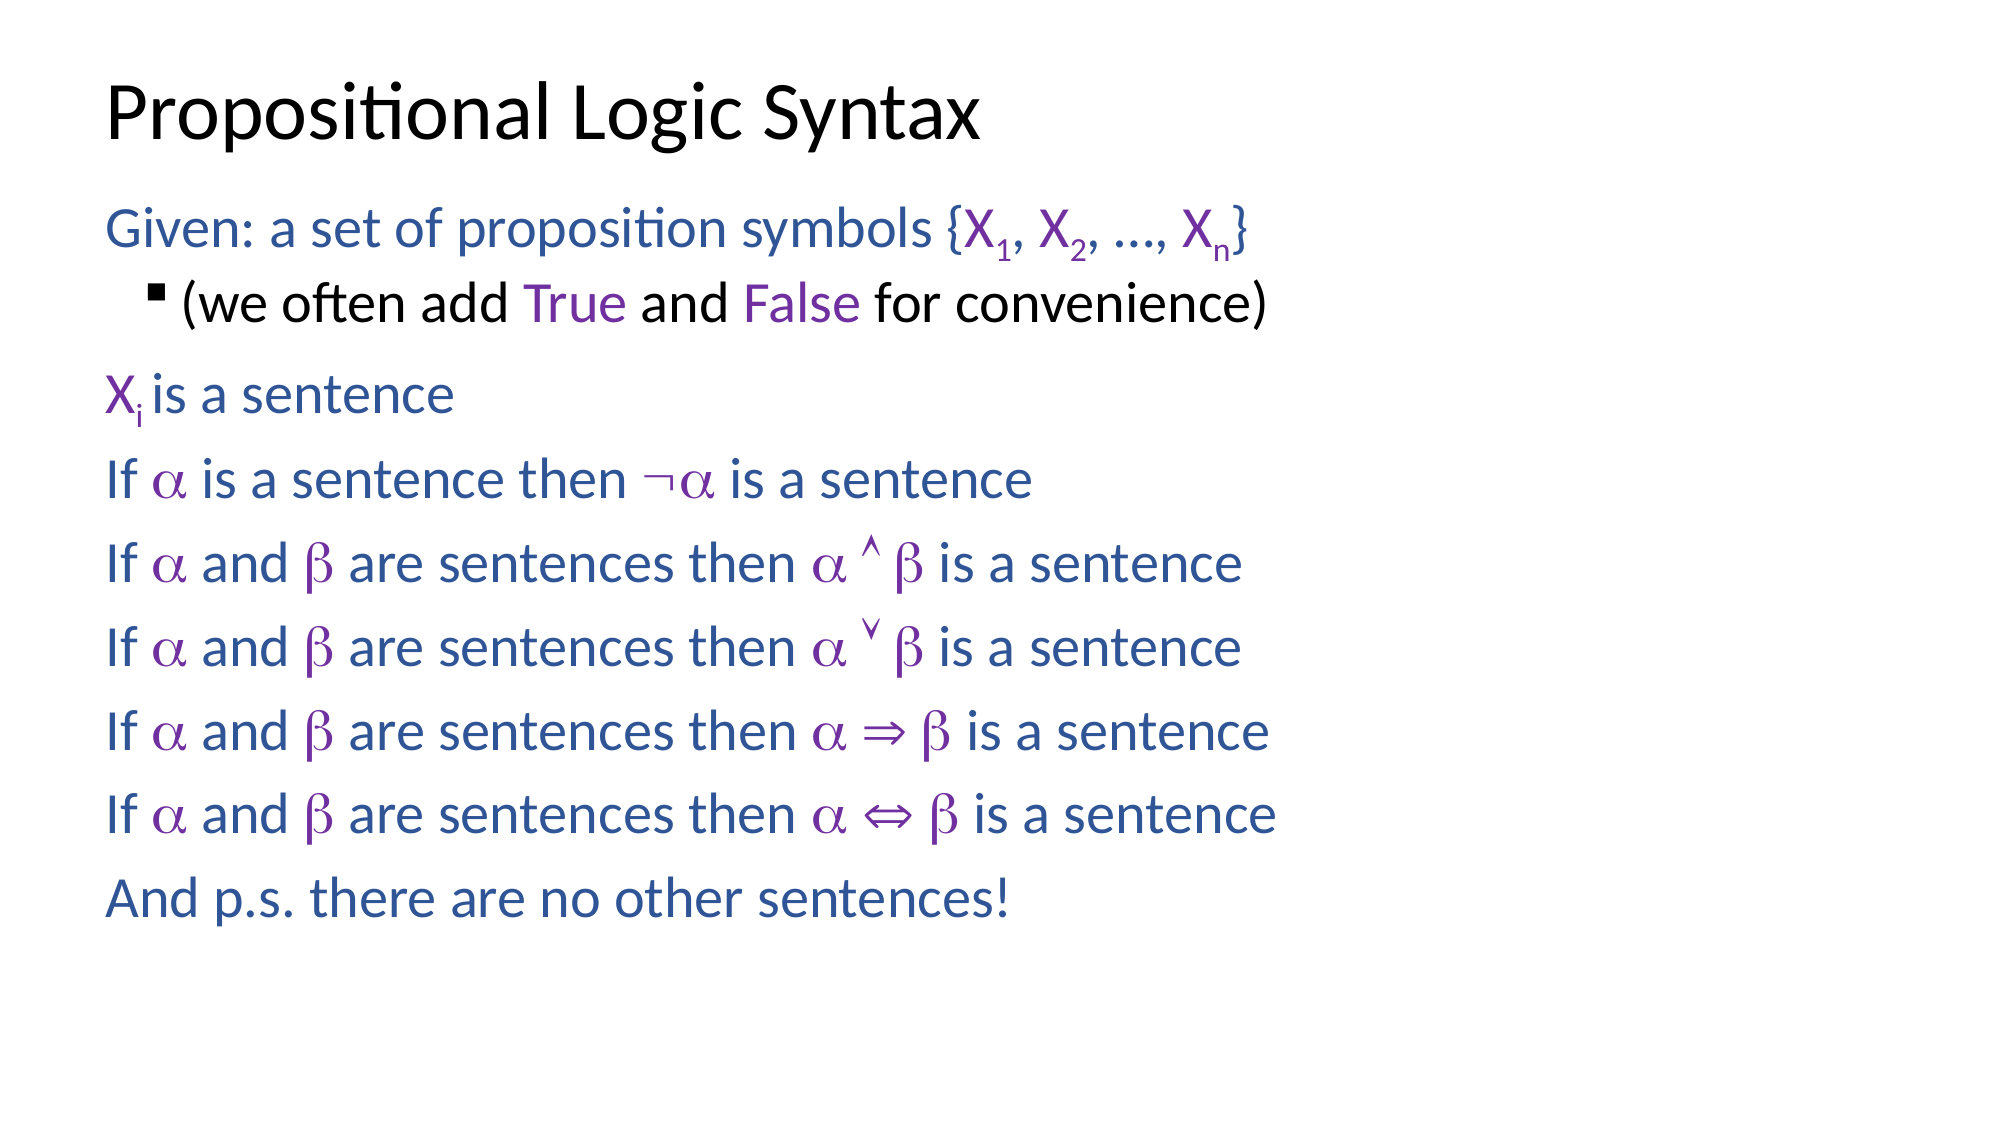

# Propositional Logic Syntax
Given: a set of proposition symbols {X1, X2, …, Xn}
(we often add True and False for convenience)
Xi is a sentence
If α is a sentence then ¬α is a sentence
If α and β are sentences then α ∧ β is a sentence
If α and β are sentences then α ∨ β is a sentence
If α and β are sentences then α ⇒ β is a sentence
If α and β are sentences then α ⇔ β is a sentence
And p.s. there are no other sentences!